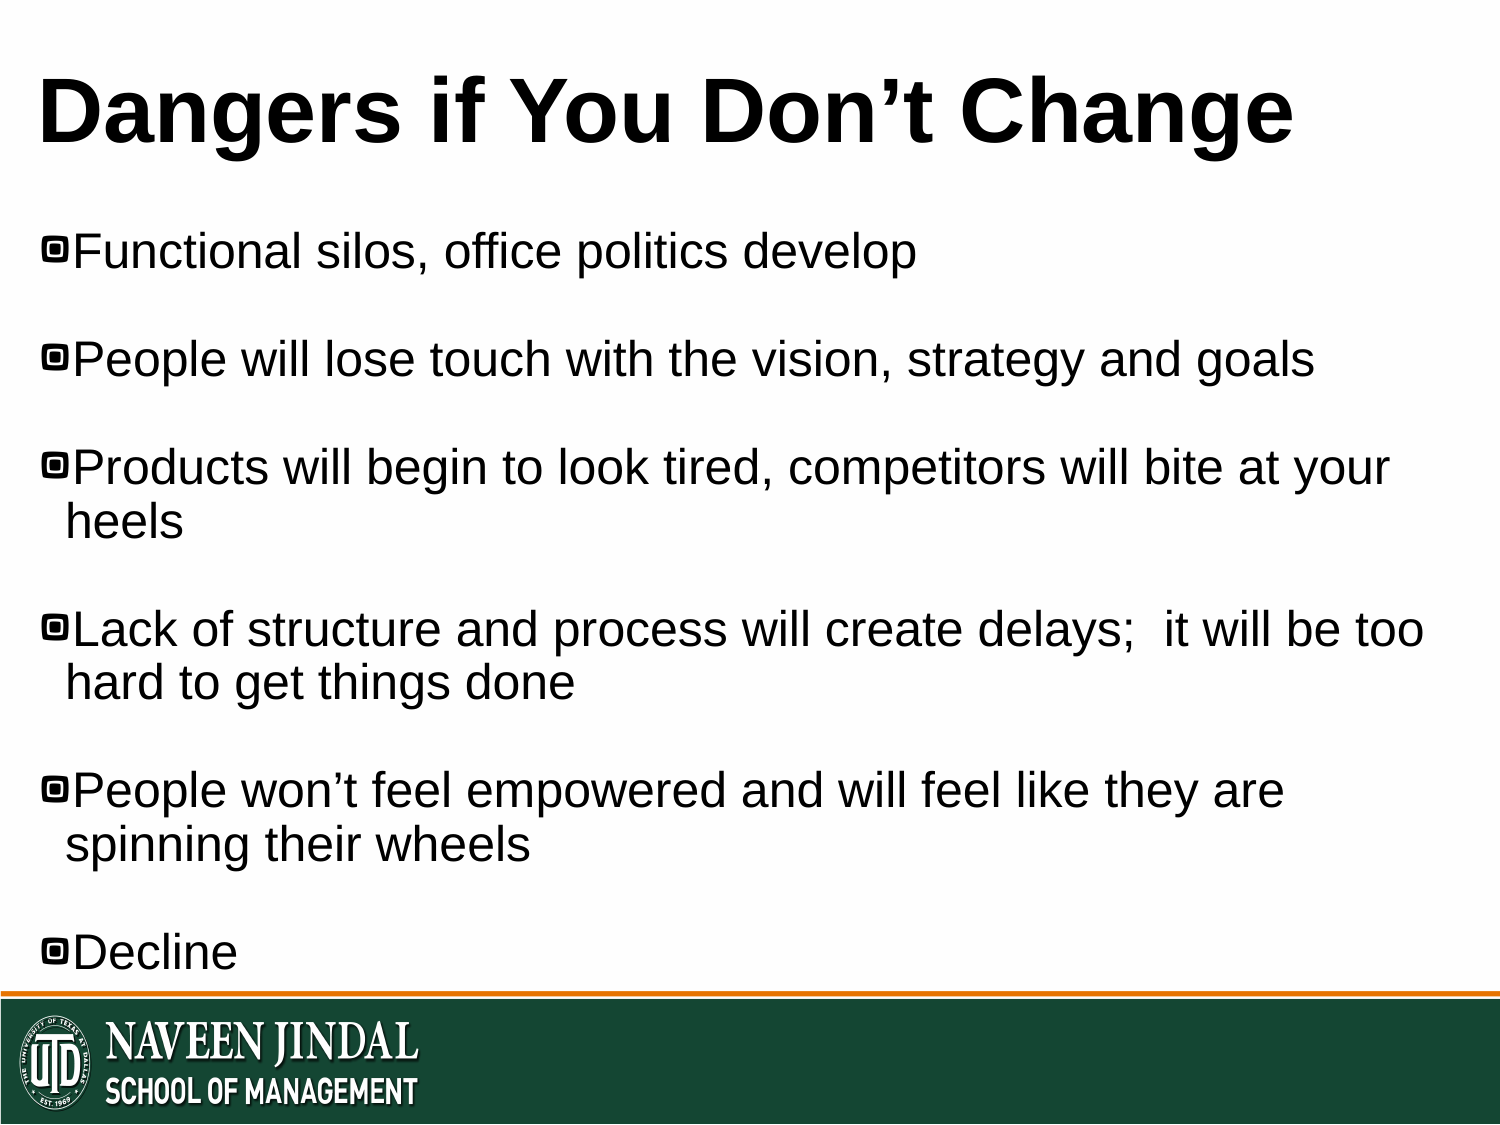

# Dangers if You Don’t Change

Functional silos, office politics develop

People will lose touch with the vision, strategy and goals

Products will begin to look tired, competitors will bite at your heels

Lack of structure and process will create delays;  it will be too hard to get things done

People won’t feel empowered and will feel like they are spinning their wheels

Decline